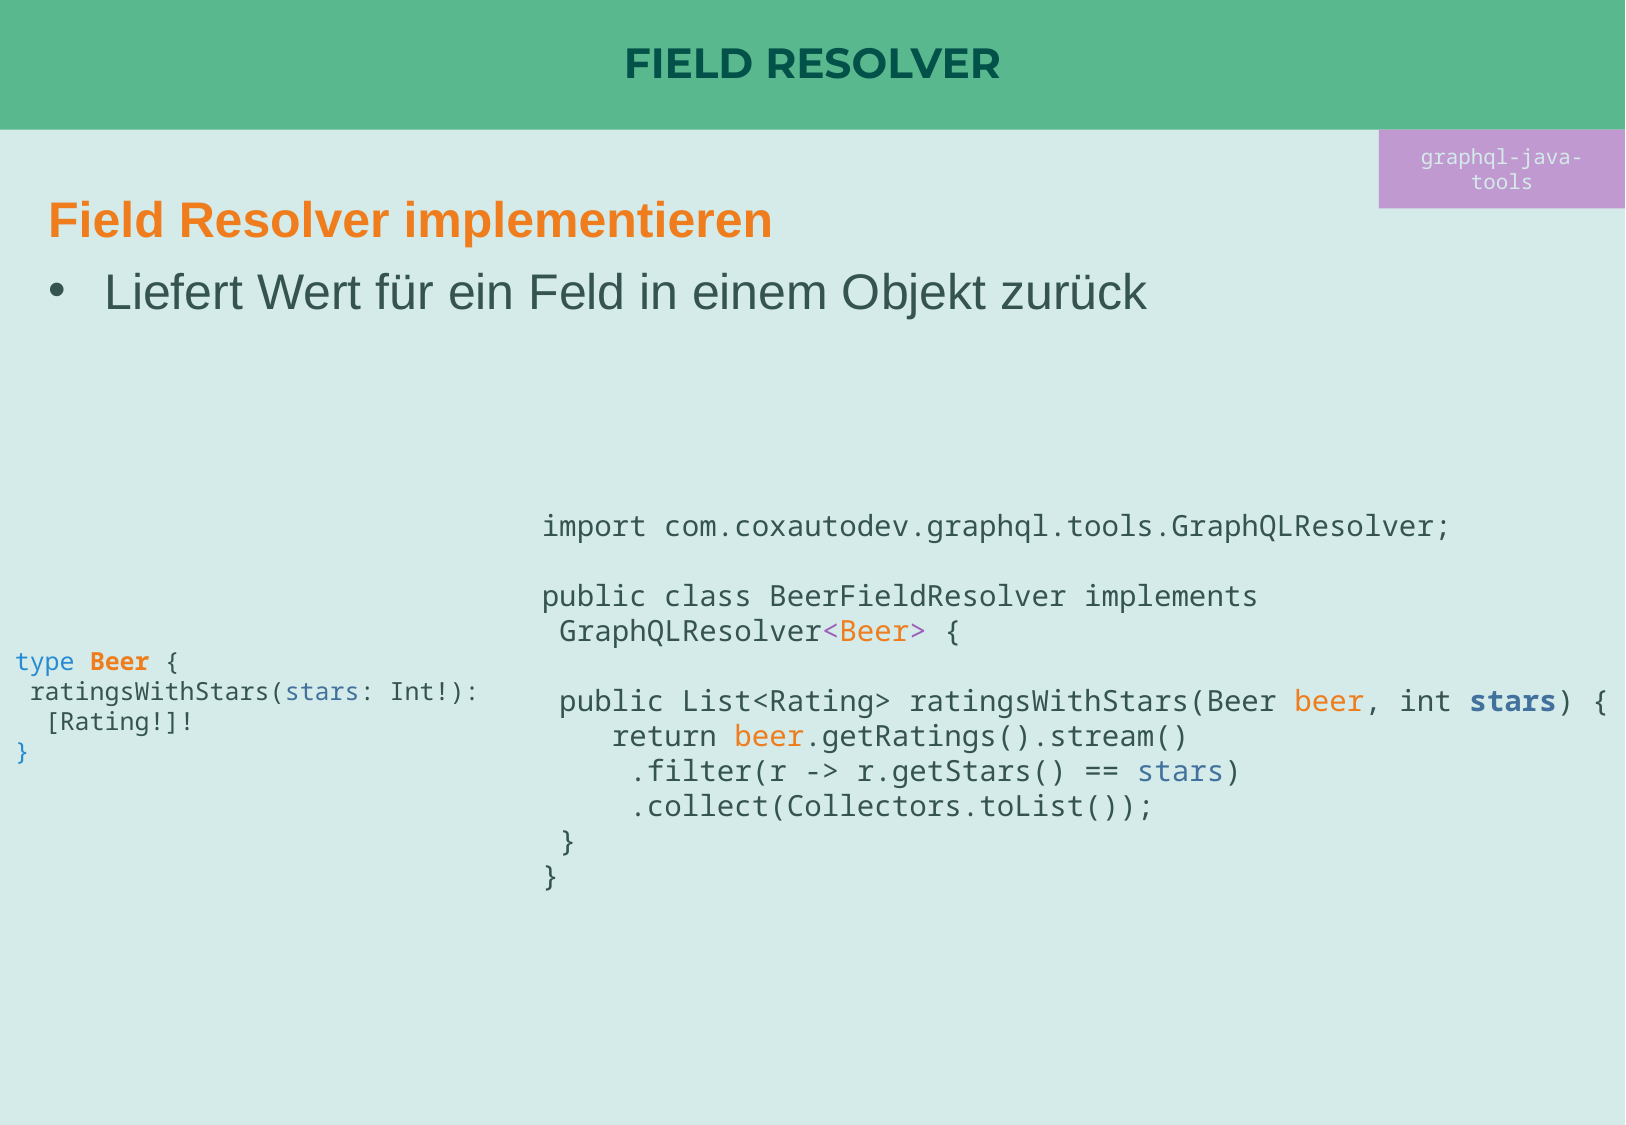

# Field Resolver
graphql-java-tools
Field Resolver implementieren
Liefert Wert für ein Feld in einem Objekt zurück
import com.coxautodev.graphql.tools.GraphQLResolver;

public class BeerFieldResolver implements
 GraphQLResolver<Beer> {
 public List<Rating> ratingsWithStars(Beer beer, int stars) {
    return beer.getRatings().stream()
     .filter(r -> r.getStars() == stars)
     .collect(Collectors.toList());
 }
}
type Beer {
 ratingsWithStars(stars: Int!):
  [Rating!]!
}